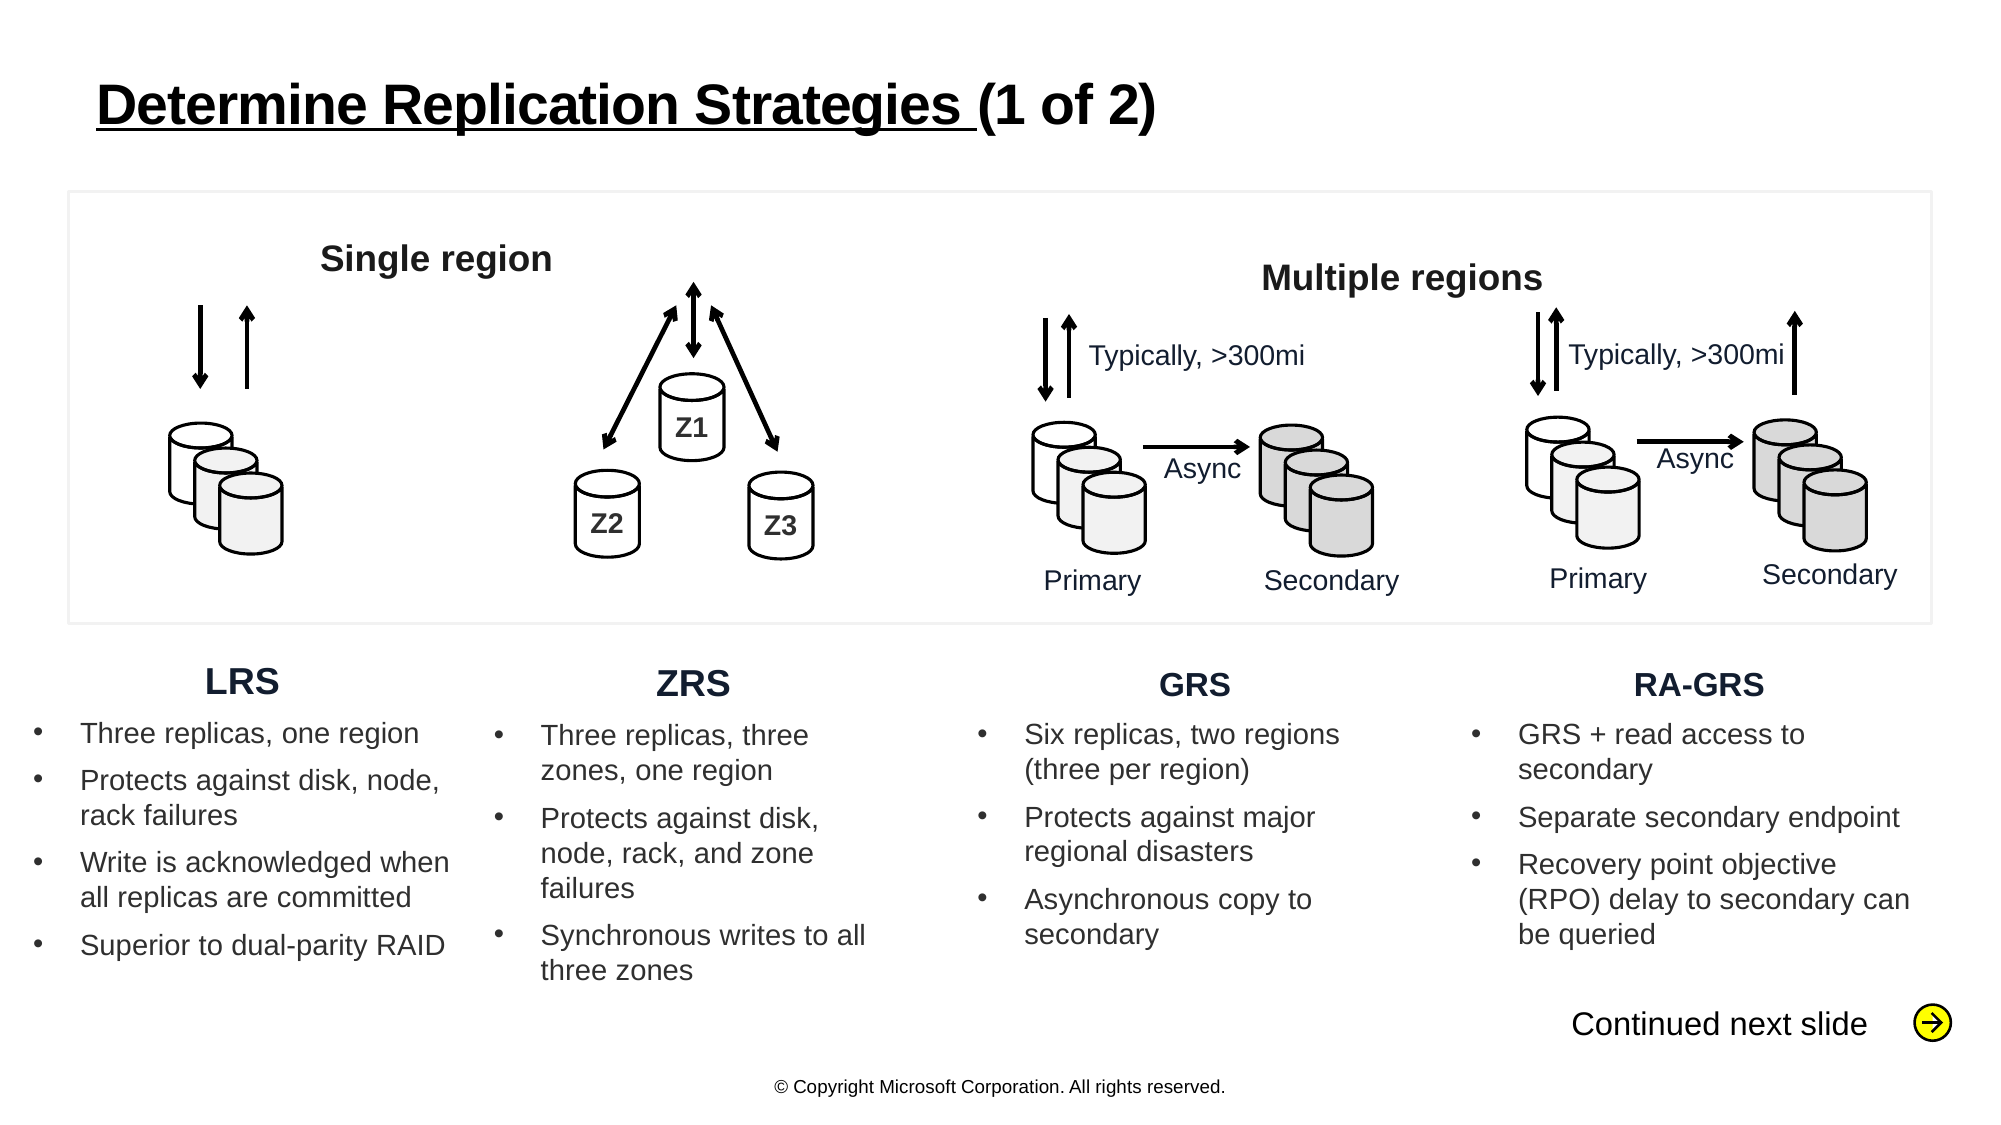

# Determine Replication Strategies (1 of 2)

Single region
Multiple regions
Z1
Z2
Z3

Typically, >300mi

Async

Secondary
Primary
Typically, >300mi

Async

Secondary
Primary
LRS
Three replicas, one region
Protects against disk, node, rack failures
Write is acknowledged when all replicas are committed
Superior to dual-parity RAID

ZRS
Three replicas, three zones, one region
Protects against disk, node, rack, and zone failures
Synchronous writes to all three zones

GRS
Six replicas, two regions (three per region)
Protects against major regional disasters
Asynchronous copy to secondary

RA-GRS
GRS + read access to secondary
Separate secondary endpoint
Recovery point objective (RPO) delay to secondary can be queried

Continued next slide